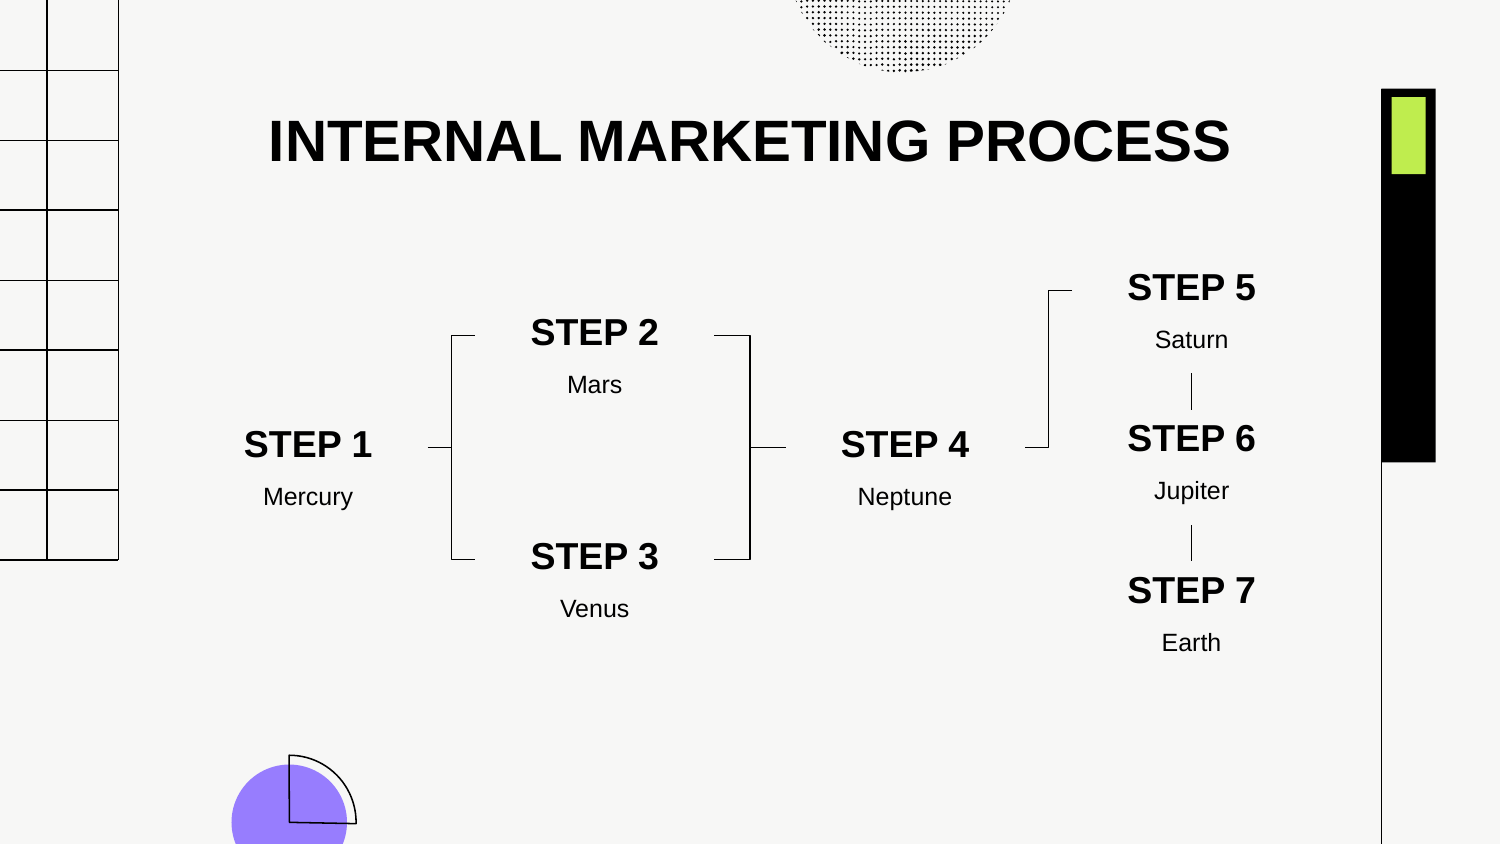

# INTERNAL MARKETING PROCESS
STEP 5
STEP 2
Saturn
Mars
STEP 6
STEP 1
STEP 4
Jupiter
Mercury
Neptune
STEP 3
STEP 7
Venus
Earth